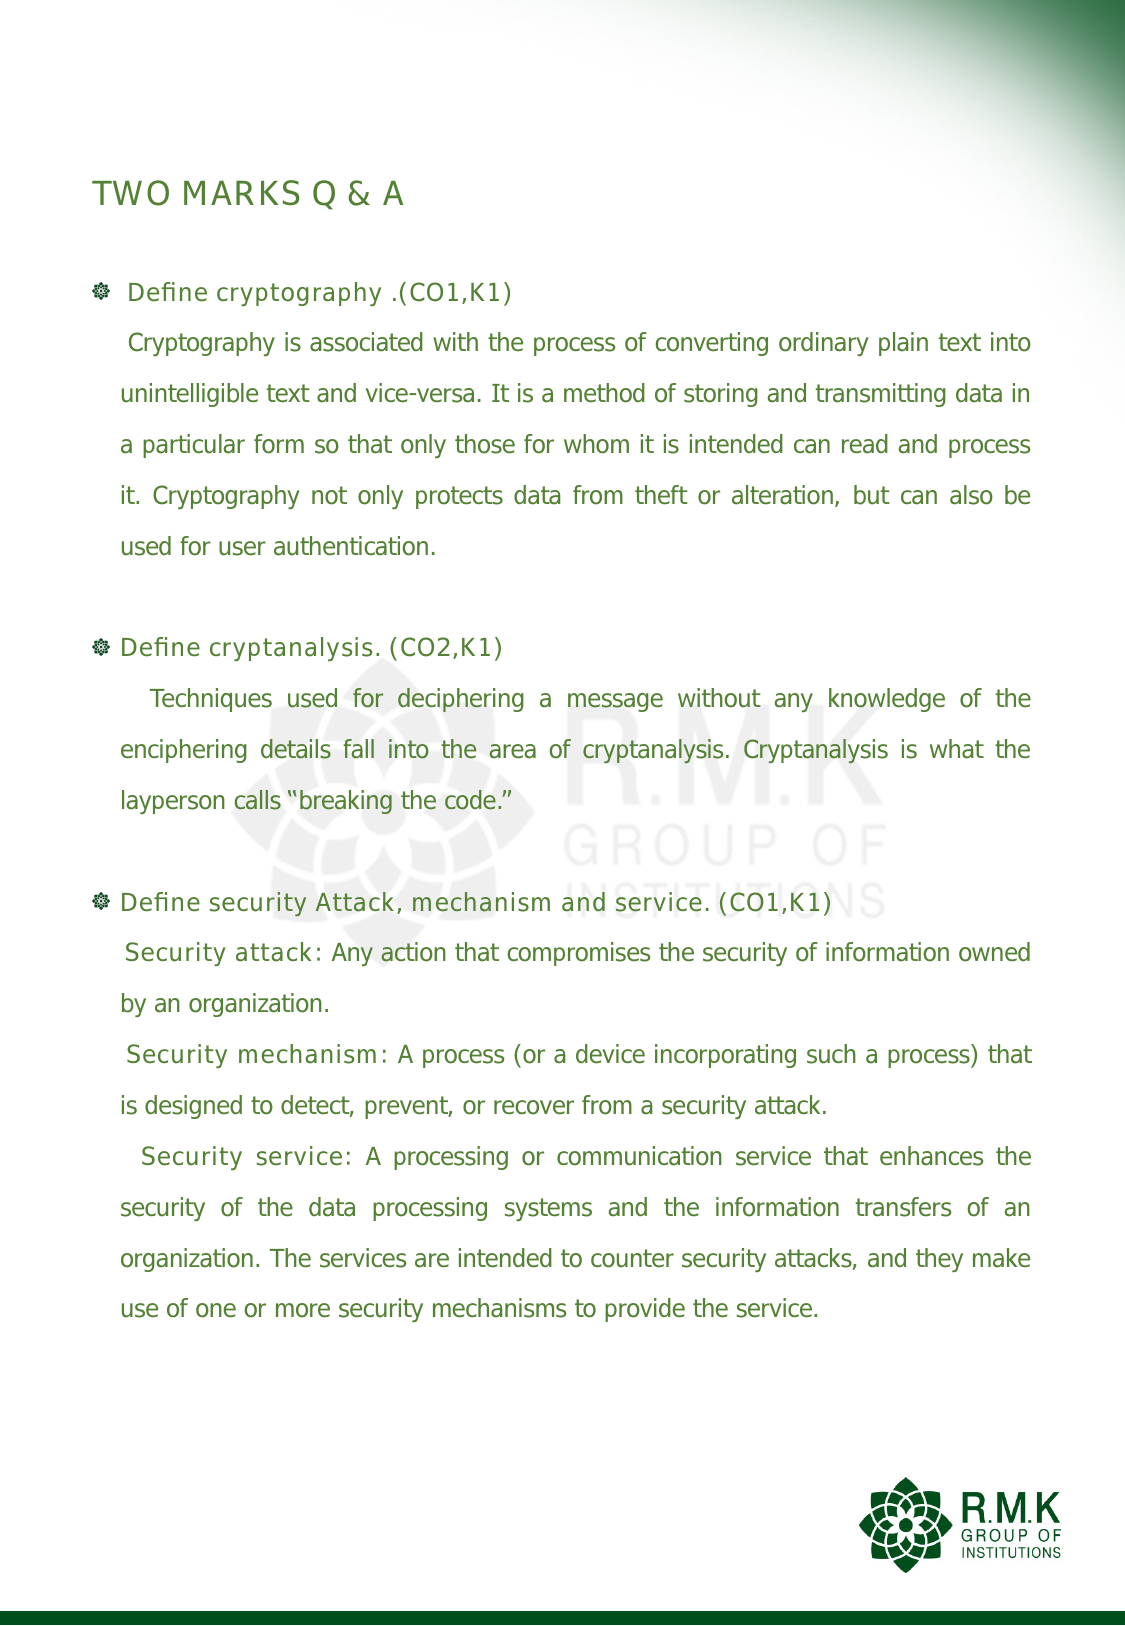

#
TWO MARKS Q & A

 Define cryptography .(CO1,K1)
    Cryptography is associated with the process of converting ordinary plain text into unintelligible text and vice-versa. It is a method of storing and transmitting data in a particular form so that only those for whom it is intended can read and process it. Cryptography not only protects data from theft or alteration, but can also be used for user authentication.

Define cryptanalysis. (CO2,K1)
    Techniques used for deciphering a message without any knowledge of the enciphering details fall into the area of cryptanalysis. Cryptanalysis is what the layperson calls “breaking the code.”

Define security Attack, mechanism and service. (CO1,K1)
    Security attack: Any action that compromises the security of information owned by an organization.
    Security mechanism: A process (or a device incorporating such a process) that is designed to detect, prevent, or recover from a security attack.
    Security service: A processing or communication service that enhances the security of the data processing systems and the information transfers of an organization. The services are intended to counter security attacks, and they make use of one or more security mechanisms to provide the service.